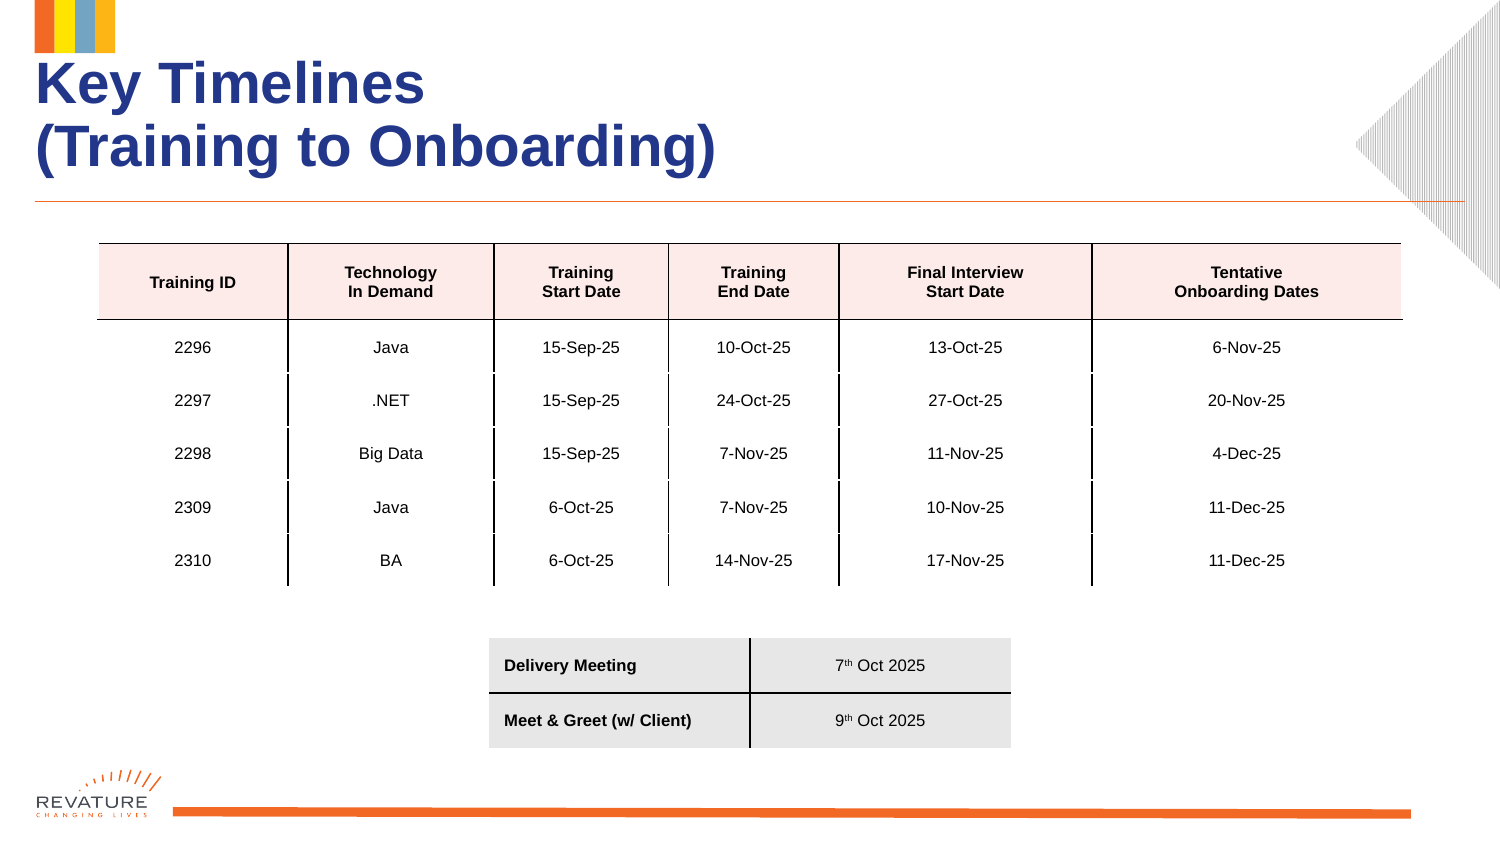

# Key Timelines (Training to Onboarding)
| Training ID | Technology In Demand | Training Start Date | Training End Date | Final Interview Start Date | Tentative Onboarding Dates |
| --- | --- | --- | --- | --- | --- |
| 2296 | Java | 15-Sep-25 | 10-Oct-25 | 13-Oct-25 | 6-Nov-25 |
| 2297 | .NET | 15-Sep-25 | 24-Oct-25 | 27-Oct-25 | 20-Nov-25 |
| 2298 | Big Data | 15-Sep-25 | 7-Nov-25 | 11-Nov-25 | 4-Dec-25 |
| 2309 | Java | 6-Oct-25 | 7-Nov-25 | 10-Nov-25 | 11-Dec-25 |
| 2310 | BA | 6-Oct-25 | 14-Nov-25 | 17-Nov-25 | 11-Dec-25 |
| Delivery Meeting | 7th Oct 2025 |
| --- | --- |
| Meet & Greet (w/ Client) | 9th Oct 2025 |